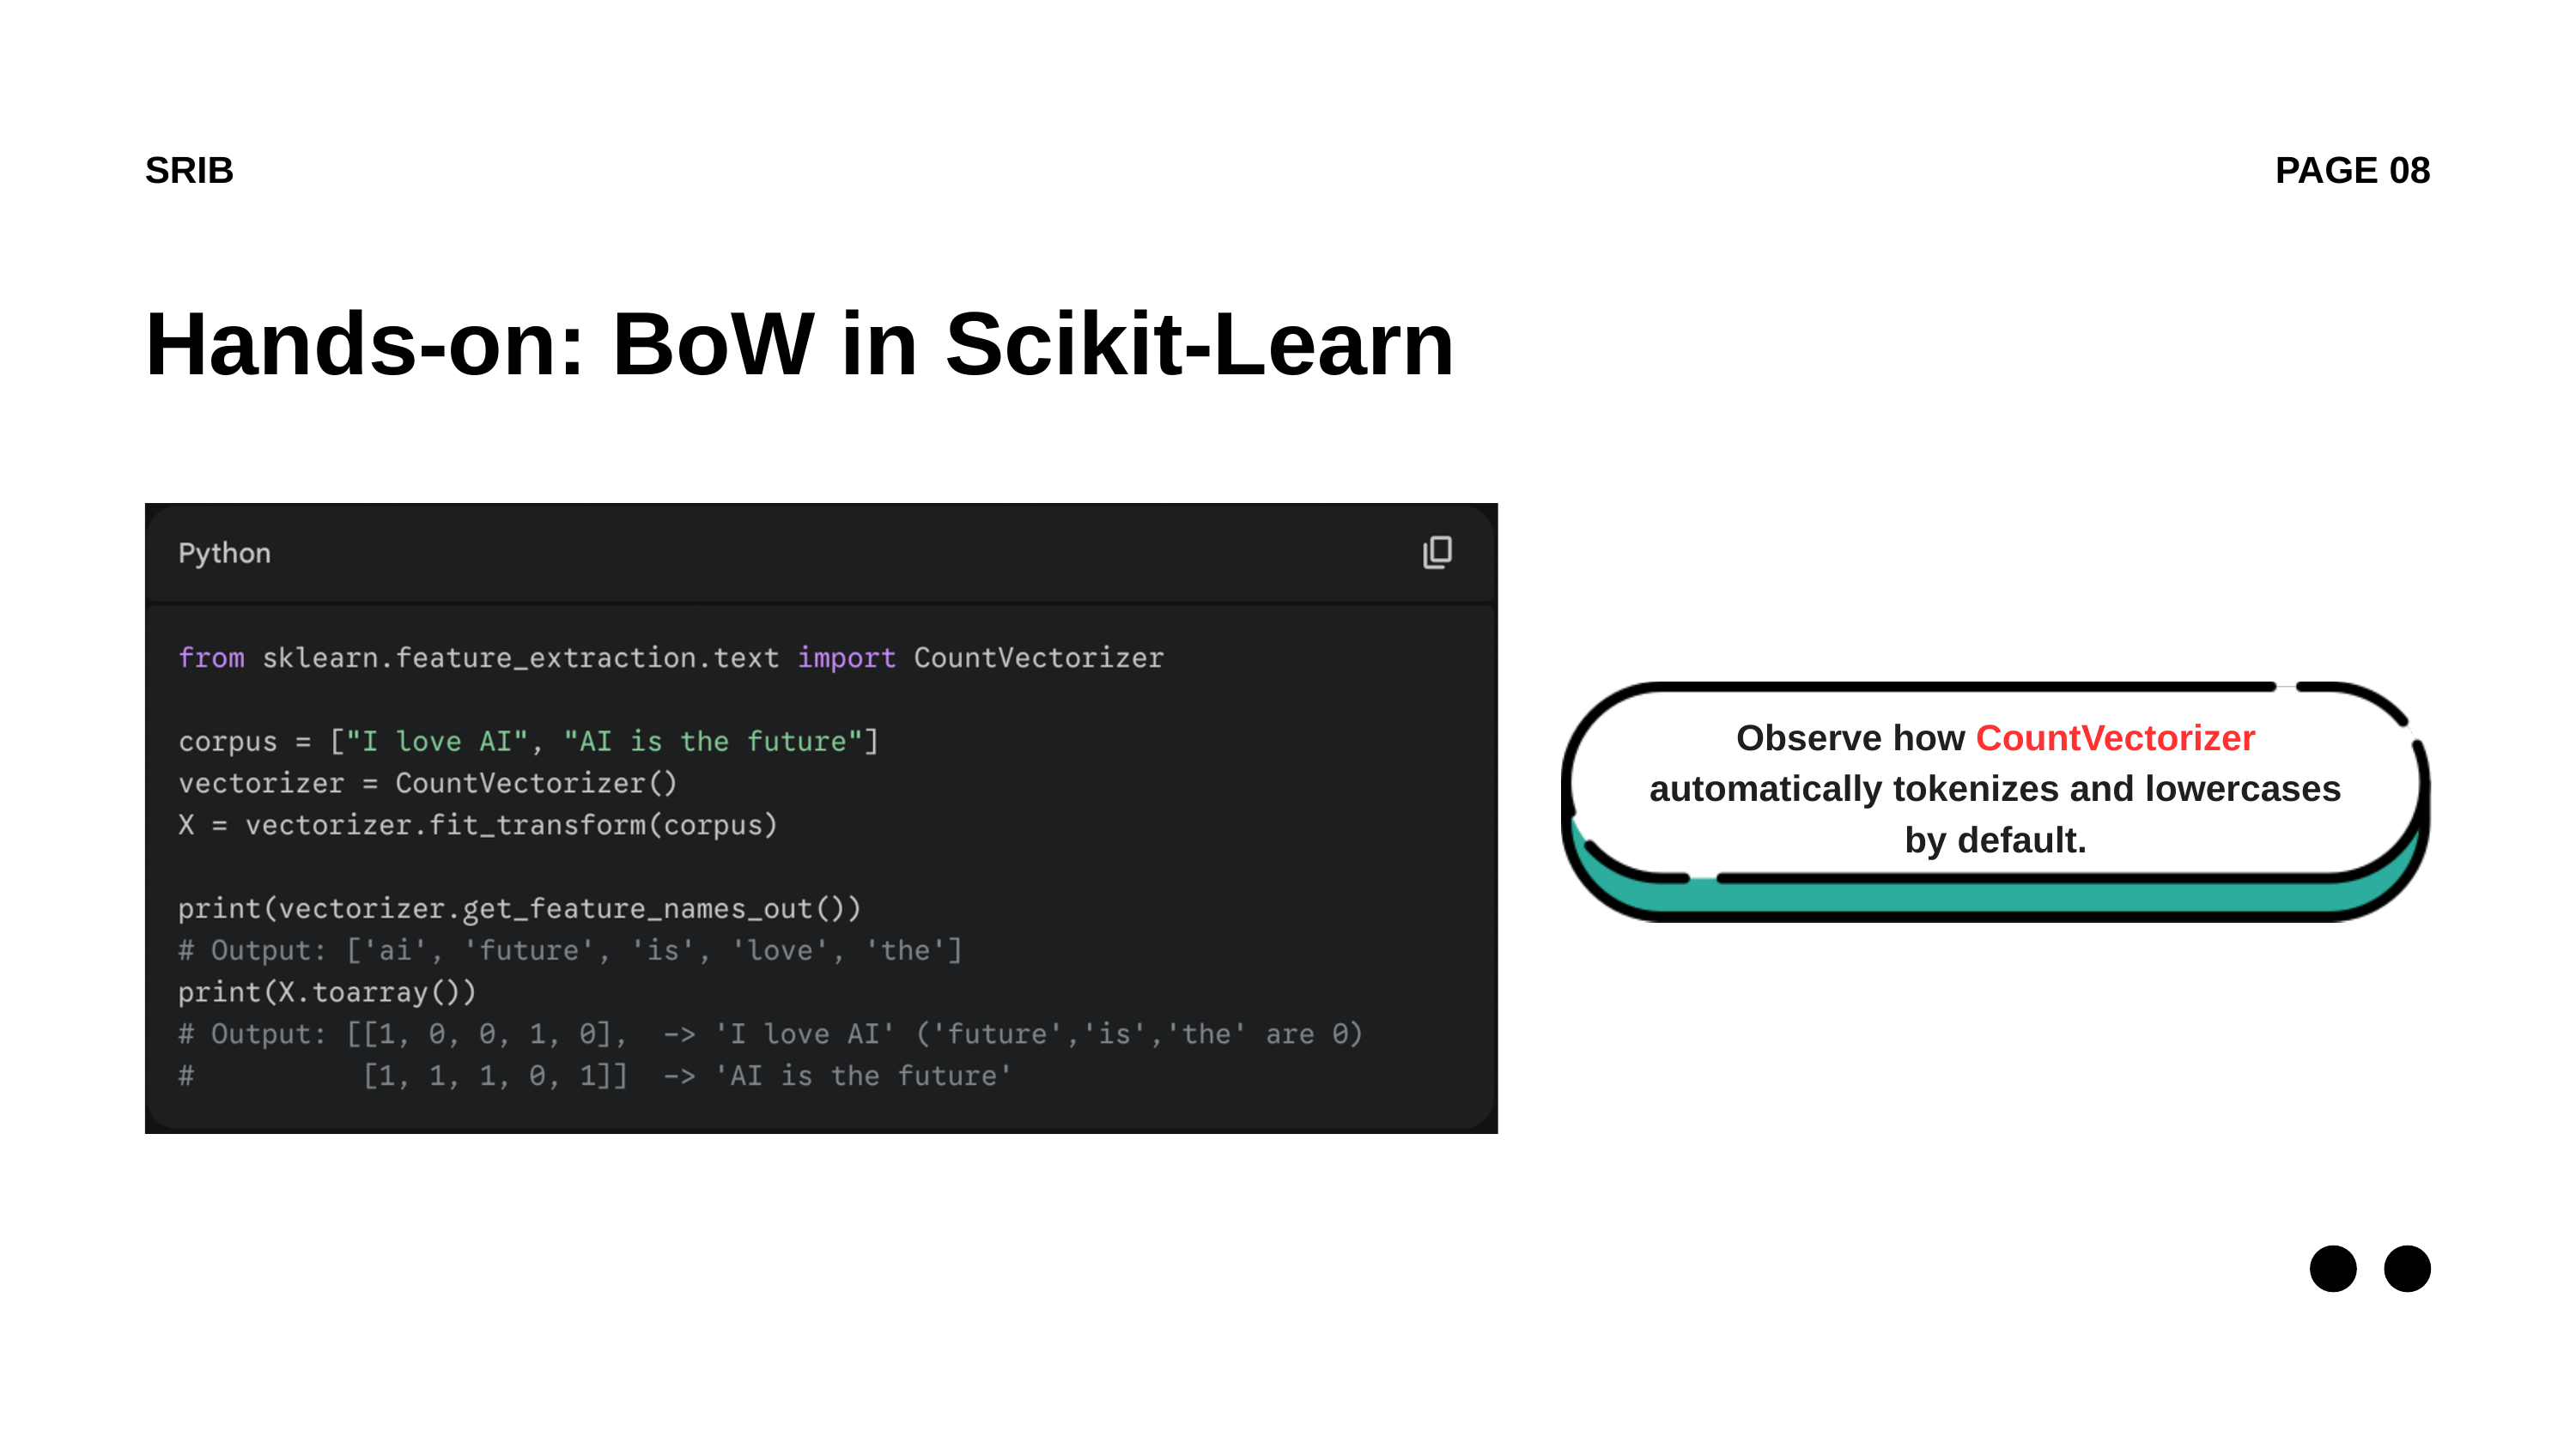

SRIB
PAGE 08
Hands-on: BoW in Scikit-Learn

Observe how CountVectorizer automatically tokenizes and lowercases by default.